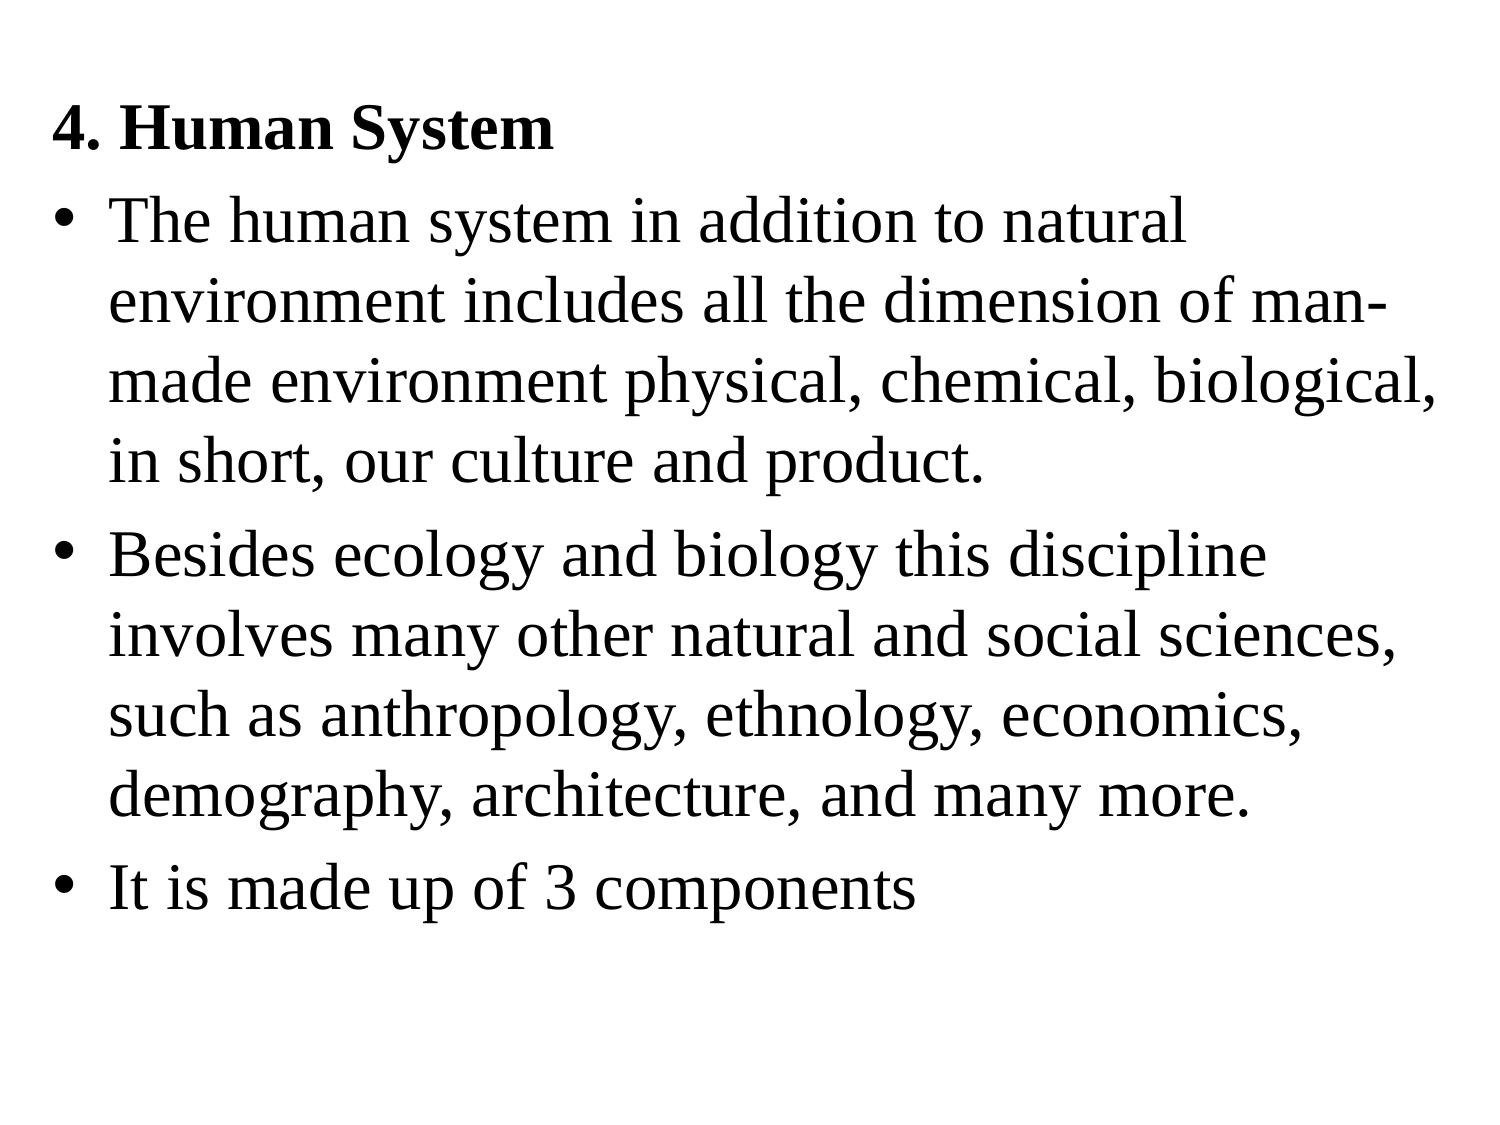

4. Human System
The human system in addition to natural environment includes all the dimension of man-made environment physical, chemical, biological, in short, our culture and product.
Besides ecology and biology this discipline involves many other natural and social sciences, such as anthropology, ethnology, economics, demography, architecture, and many more.
It is made up of 3 components